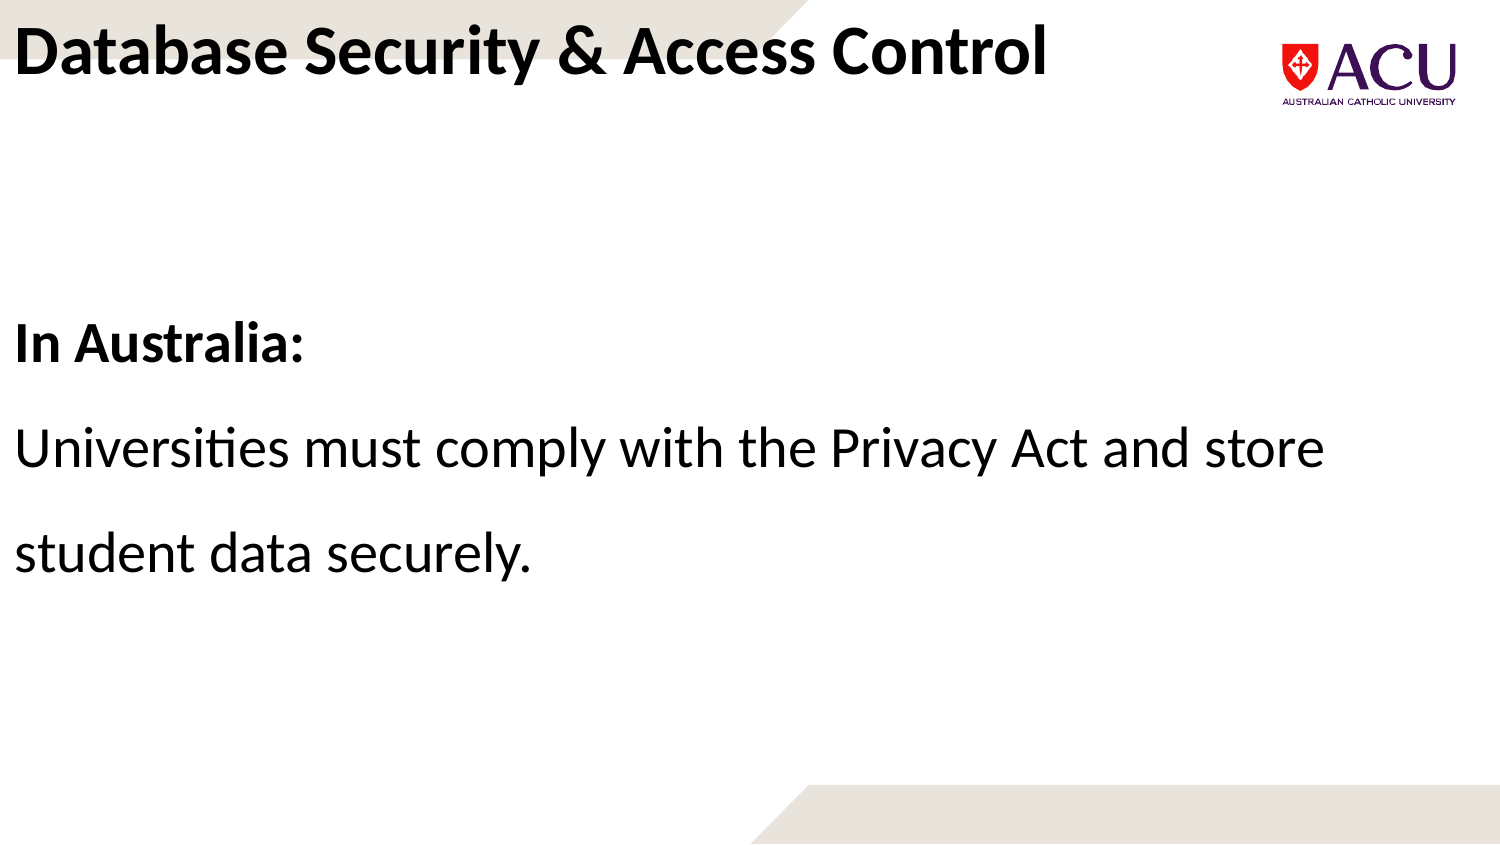

Database Security & Access Control
In Australia:
Universities must comply with the Privacy Act and store student data securely.